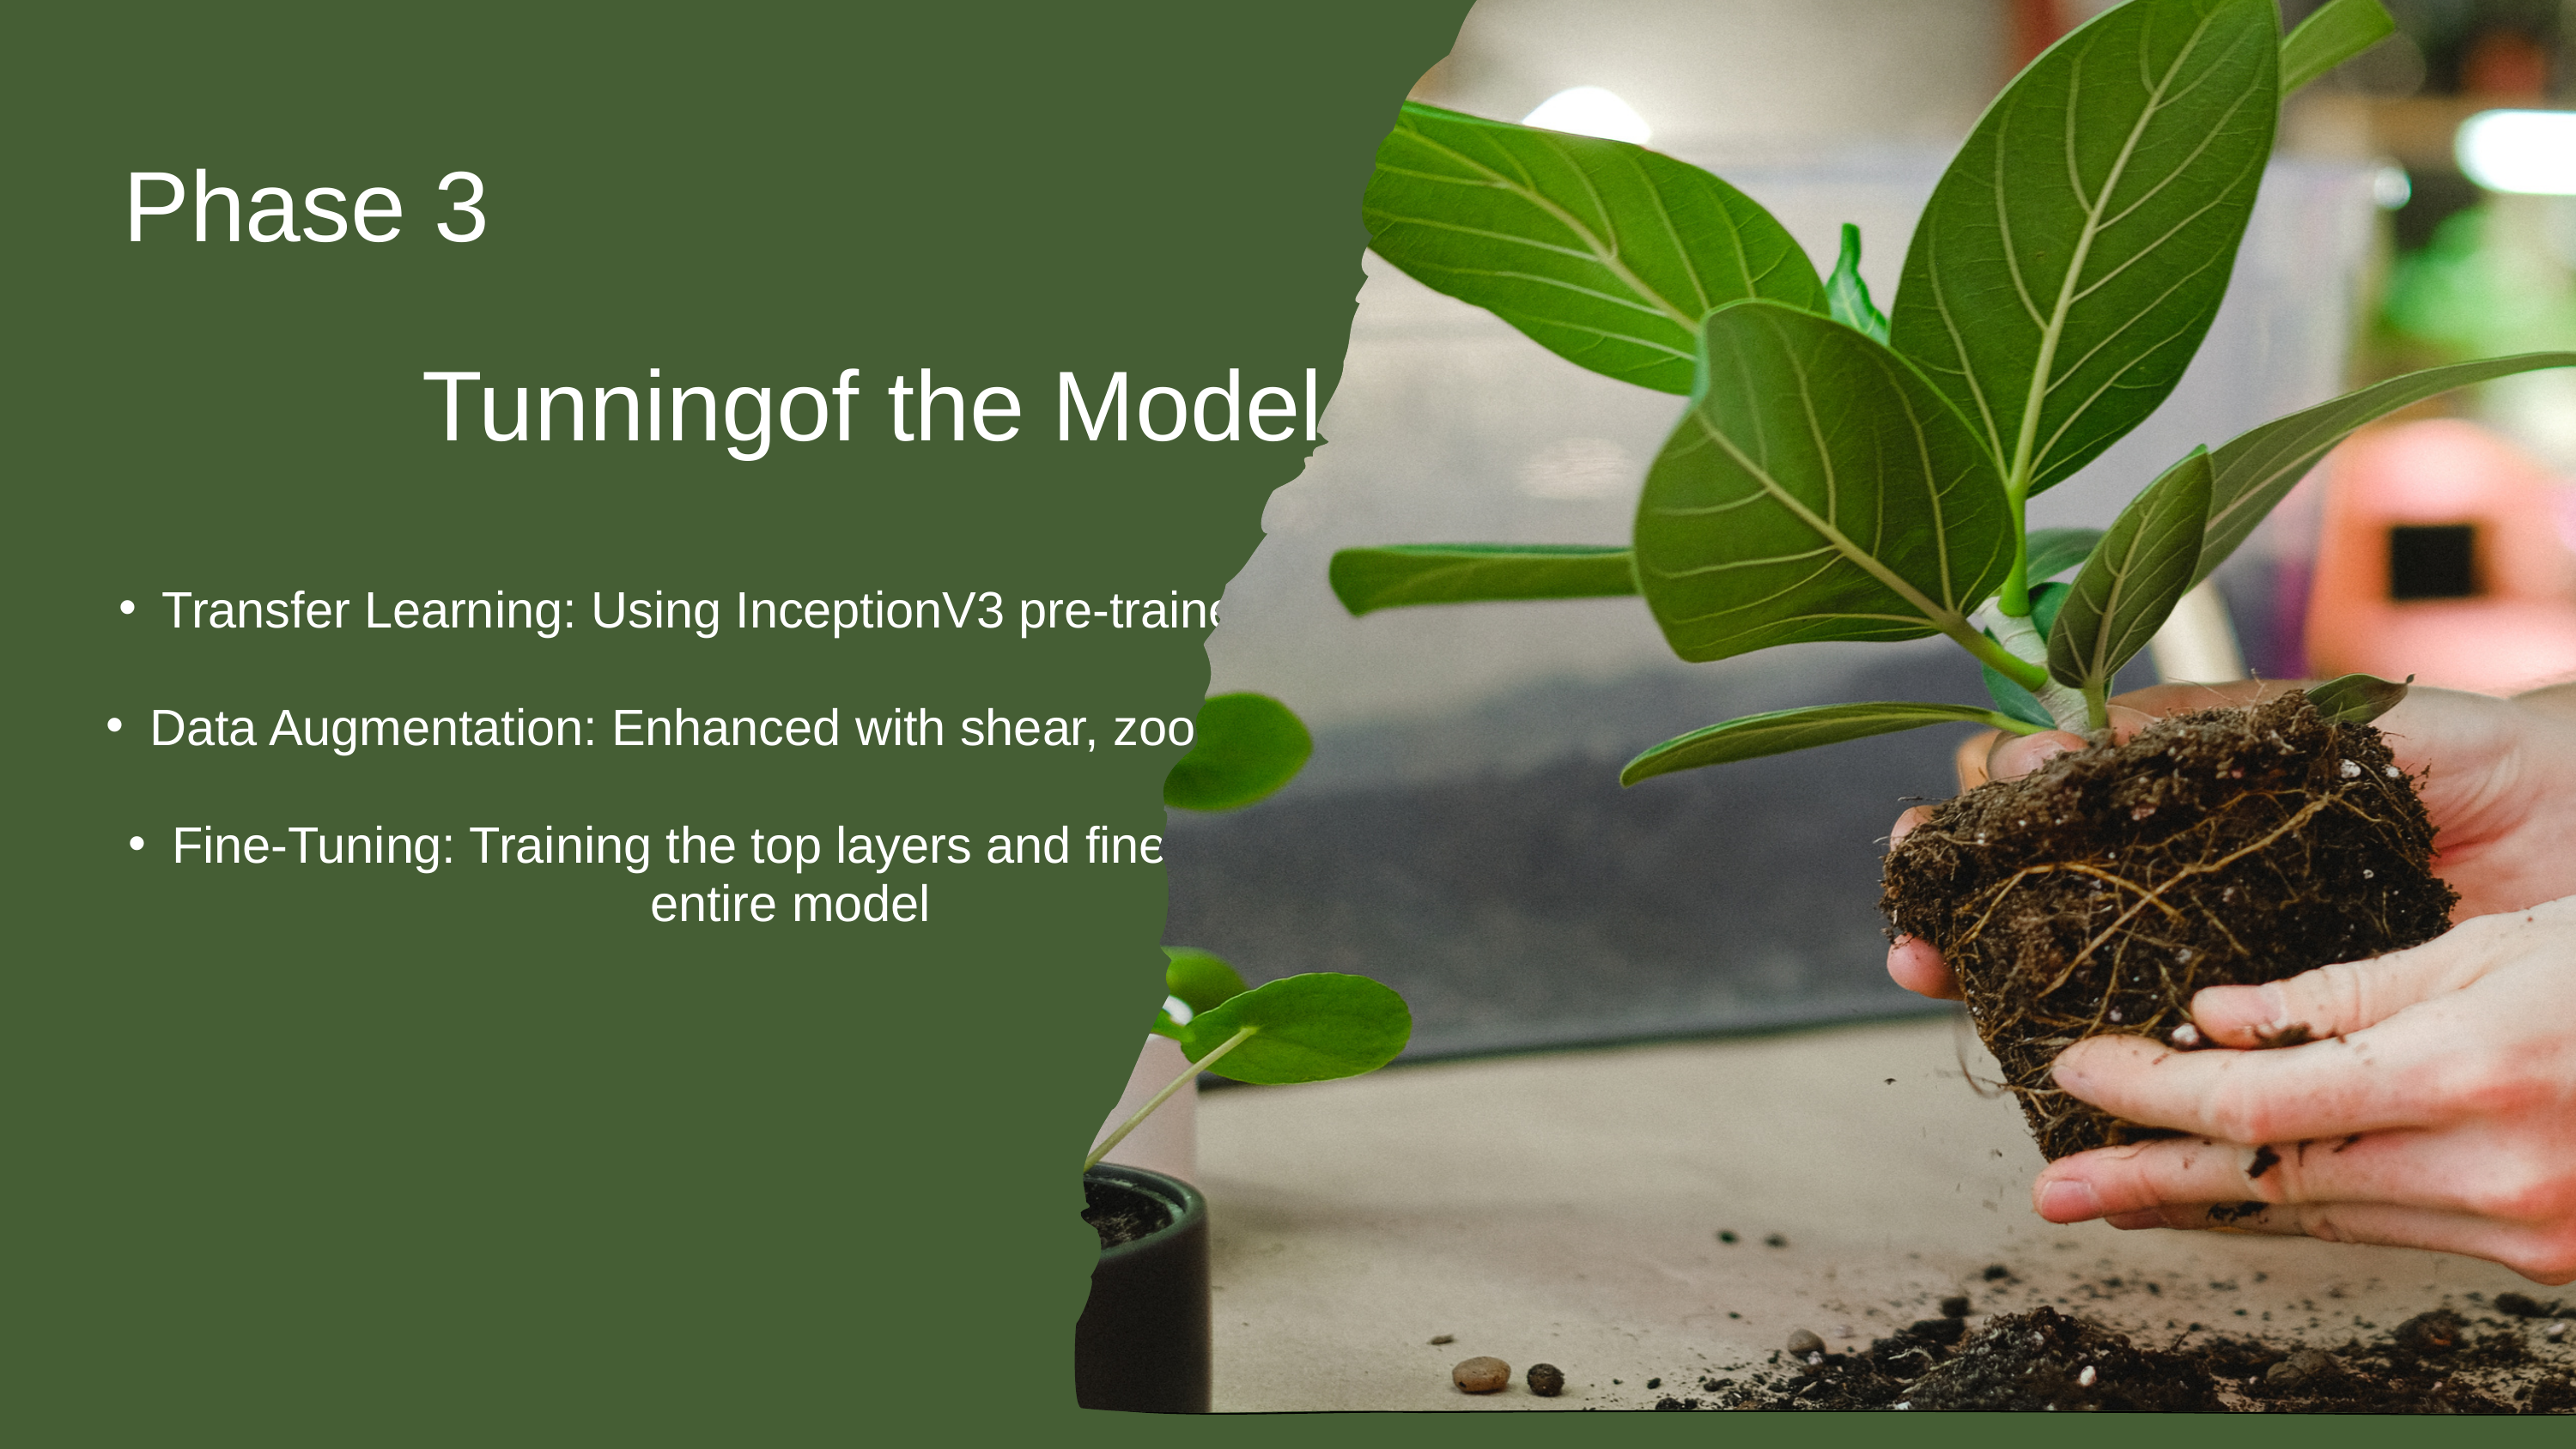

Phase 3

Tunningof the Model
Transfer Learning: Using InceptionV3 pre-trained model

Data Augmentation: Enhanced with shear, zoom, and flip

Fine-Tuning: Training the top layers and fine-tuning the entire model